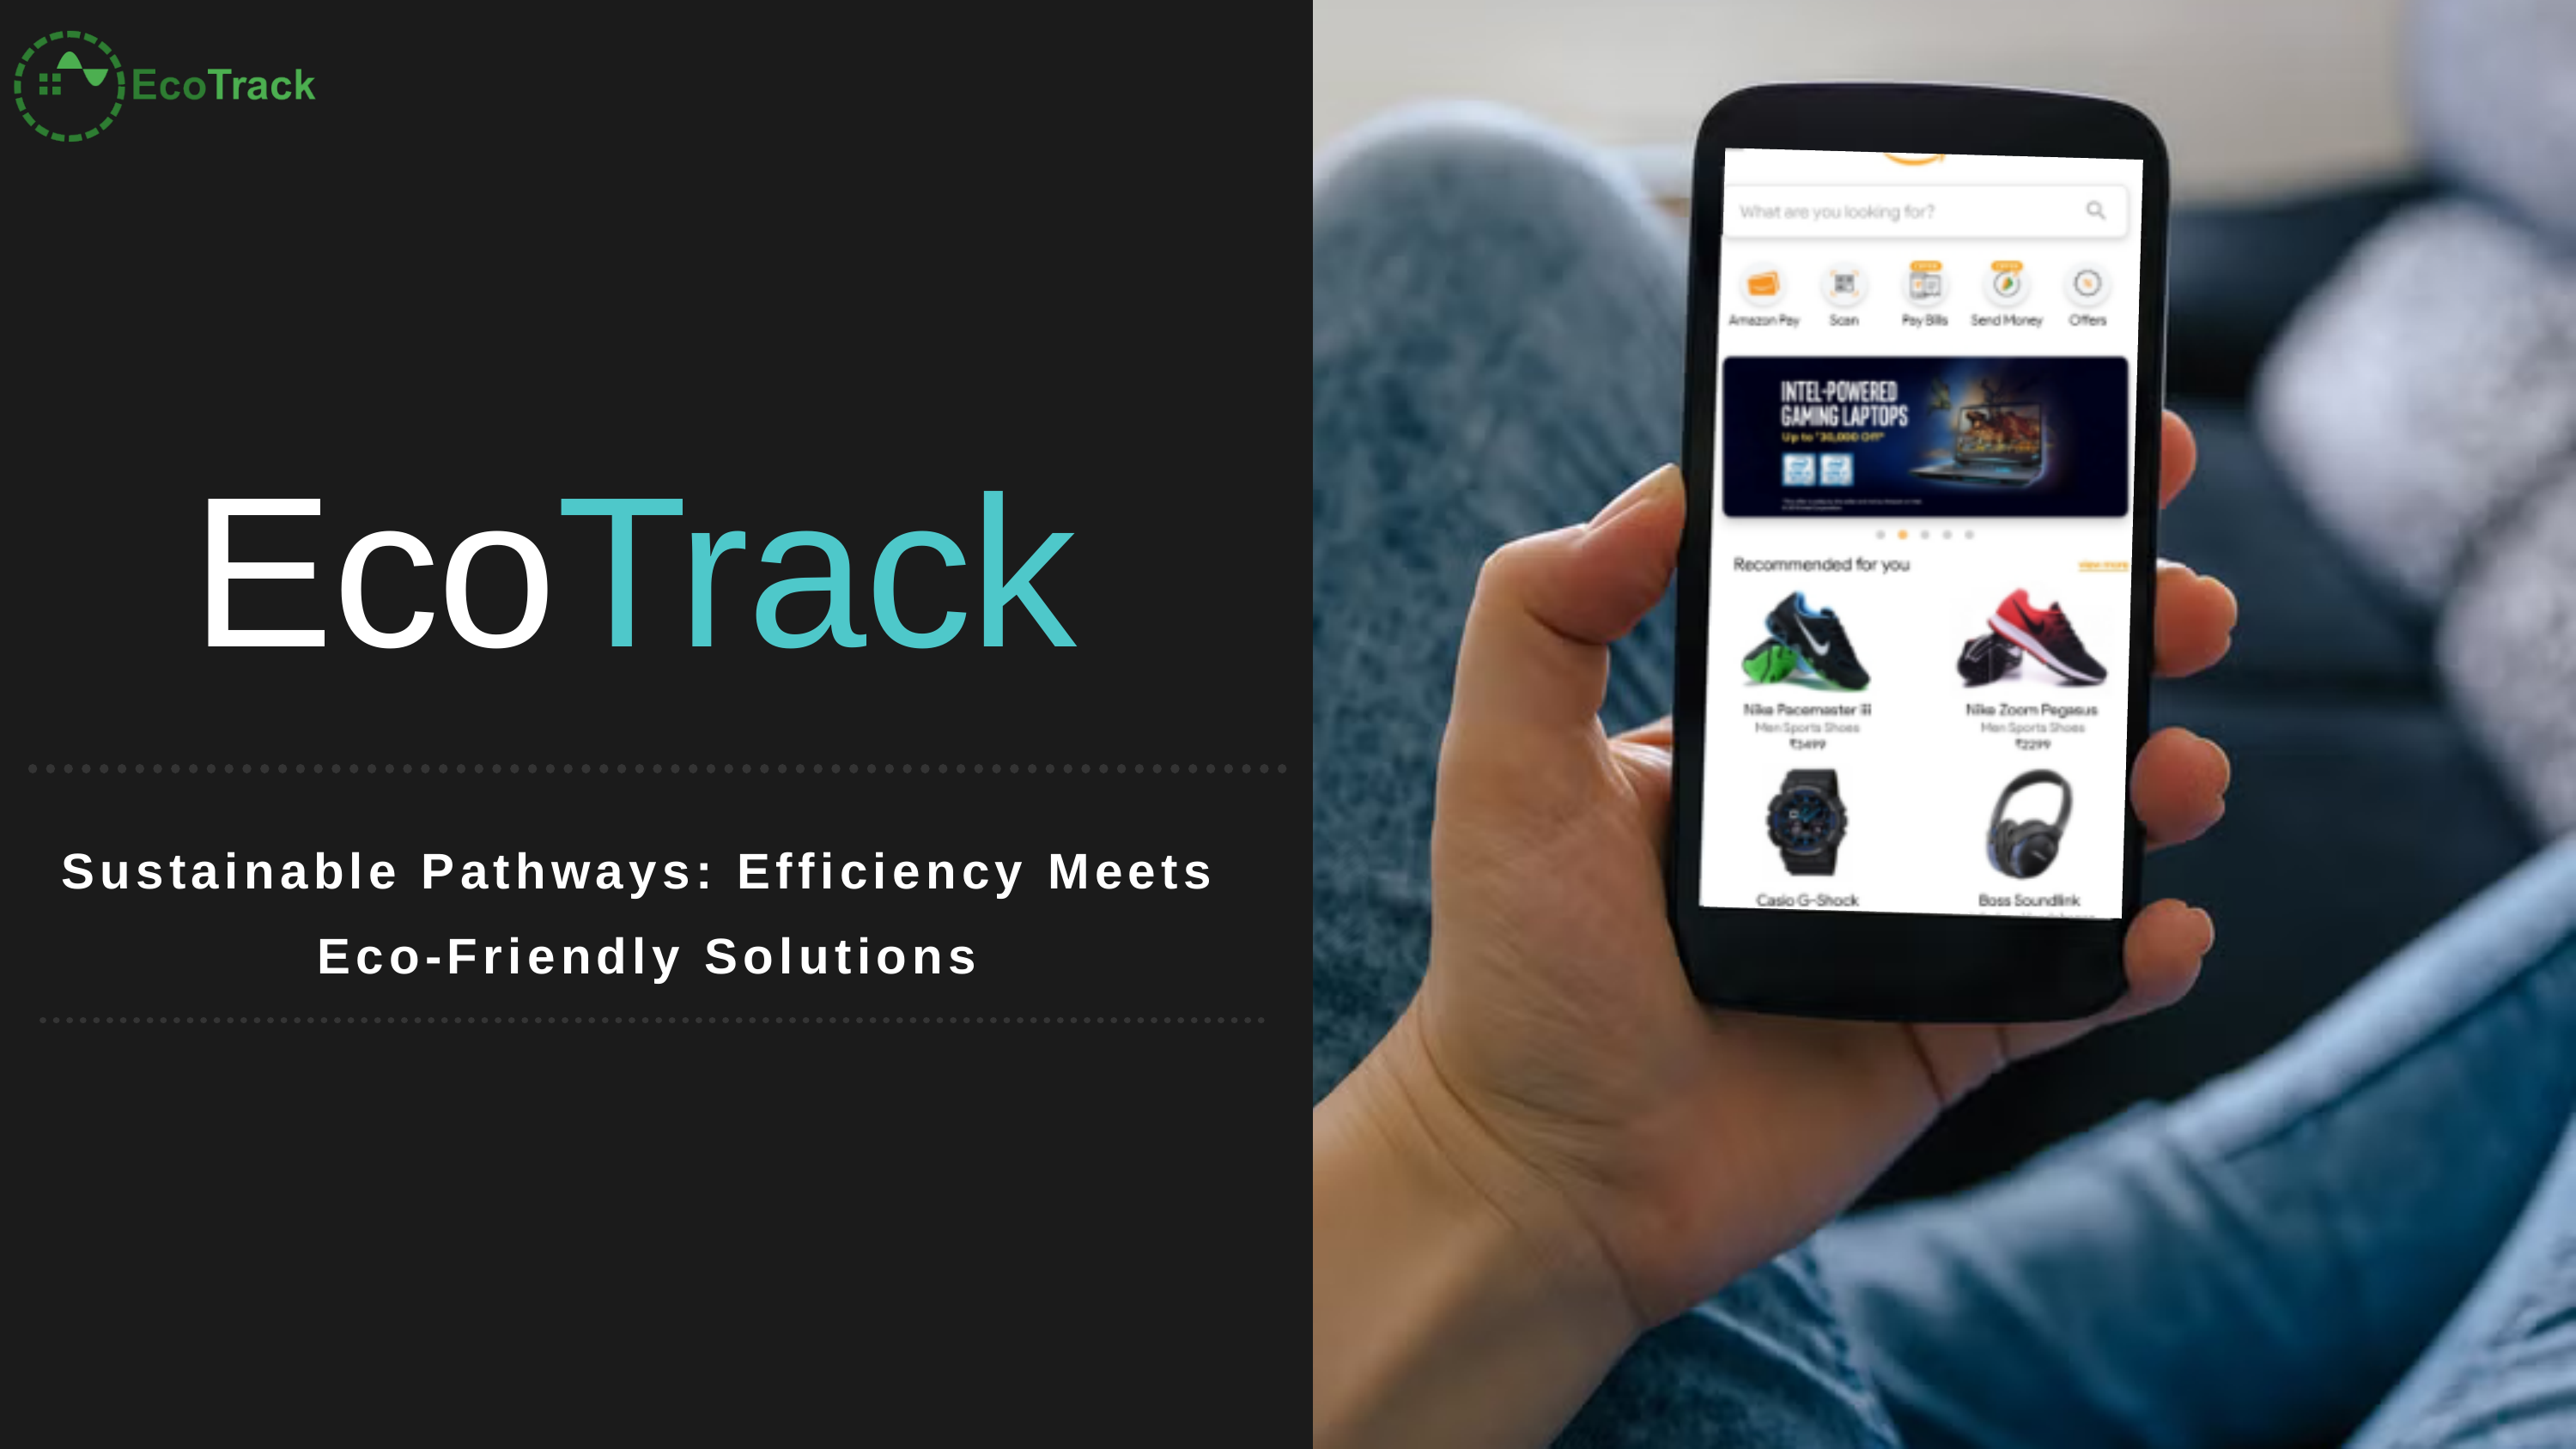

EcoTrack

Sustainable Pathways: Efficiency Meets
Eco-Friendly Solutions